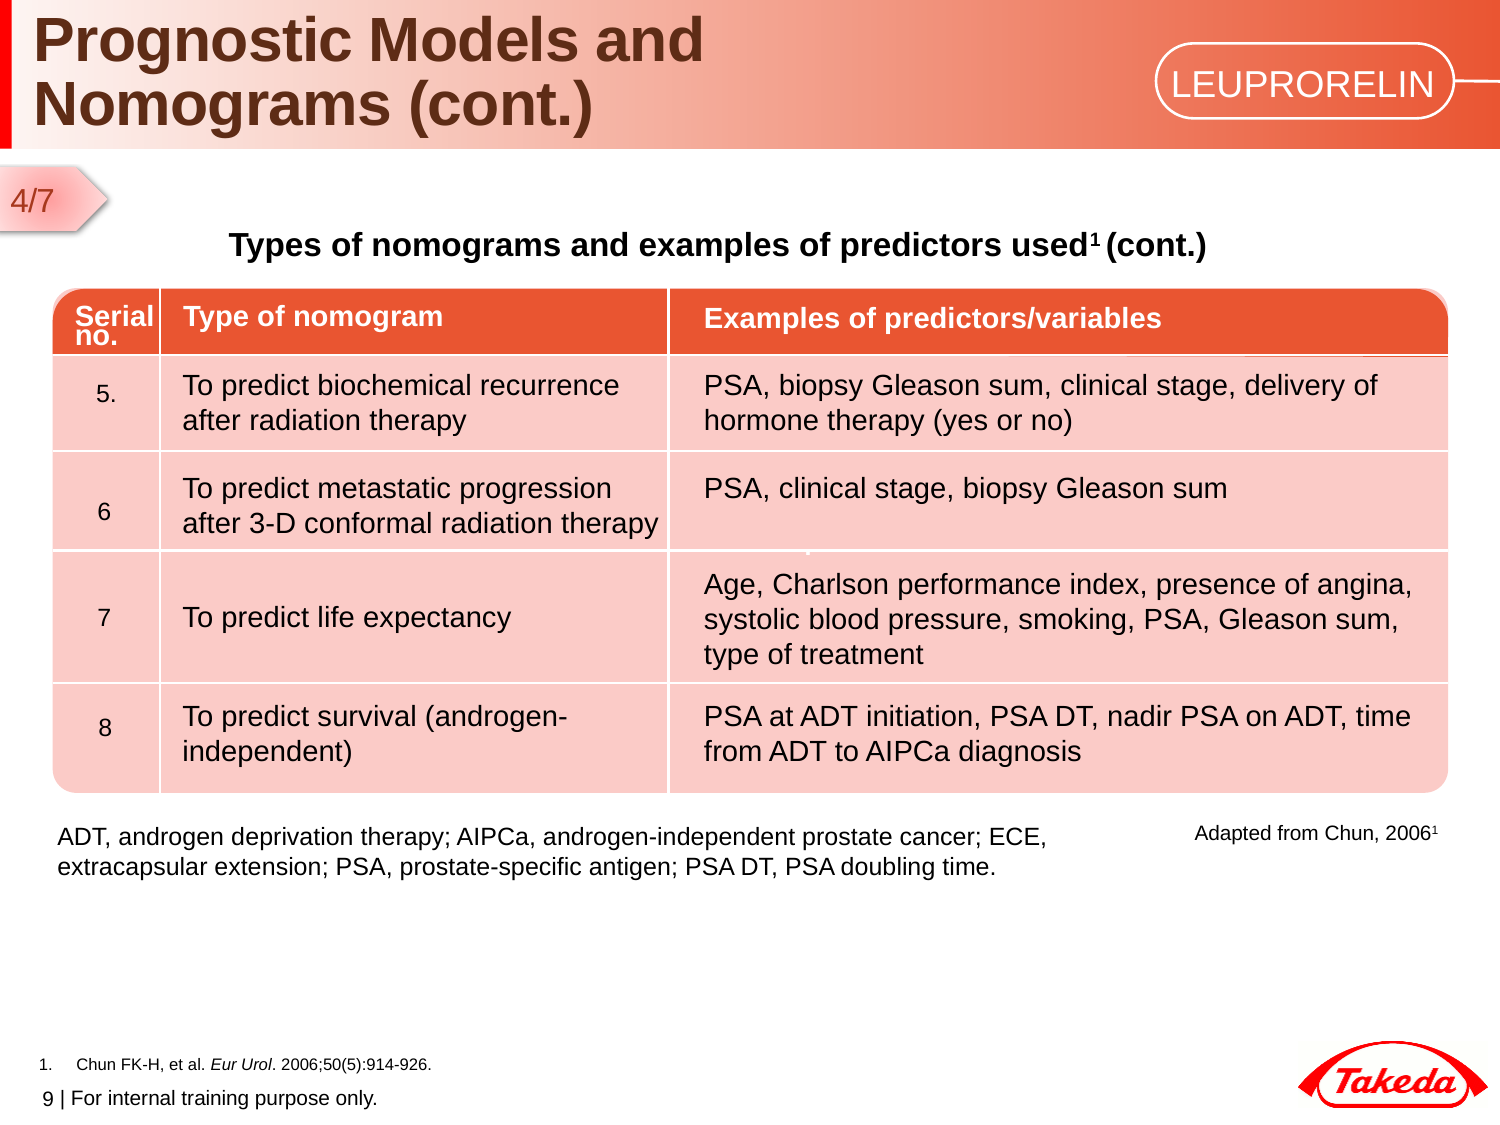

# Prognostic Models and Nomograms (cont.)

4/7
Types of nomograms and examples of predictors used1 (cont.)
           .

Type of nomogram
Examples of predictors/variables
Serial
no.
To predict biochemical recurrence after radiation therapy
PSA, biopsy Gleason sum, clinical stage, delivery of hormone therapy (yes or no)
5.
To predict metastatic progression after 3-D conformal radiation therapy
PSA, clinical stage, biopsy Gleason sum
6
Age, Charlson performance index, presence of angina, systolic blood pressure, smoking, PSA, Gleason sum, type of treatment
To predict life expectancy
7
To predict survival (androgen-independent)
PSA at ADT initiation, PSA DT, nadir PSA on ADT, time from ADT to AIPCa diagnosis
8
Adapted from Chun, 20061
ADT, androgen deprivation therapy; AIPCa, androgen-independent prostate cancer; ECE, extracapsular extension; PSA, prostate-specific antigen; PSA DT, PSA doubling time.
Chun FK-H, et al. Eur Urol. 2006;50(5):914-926.